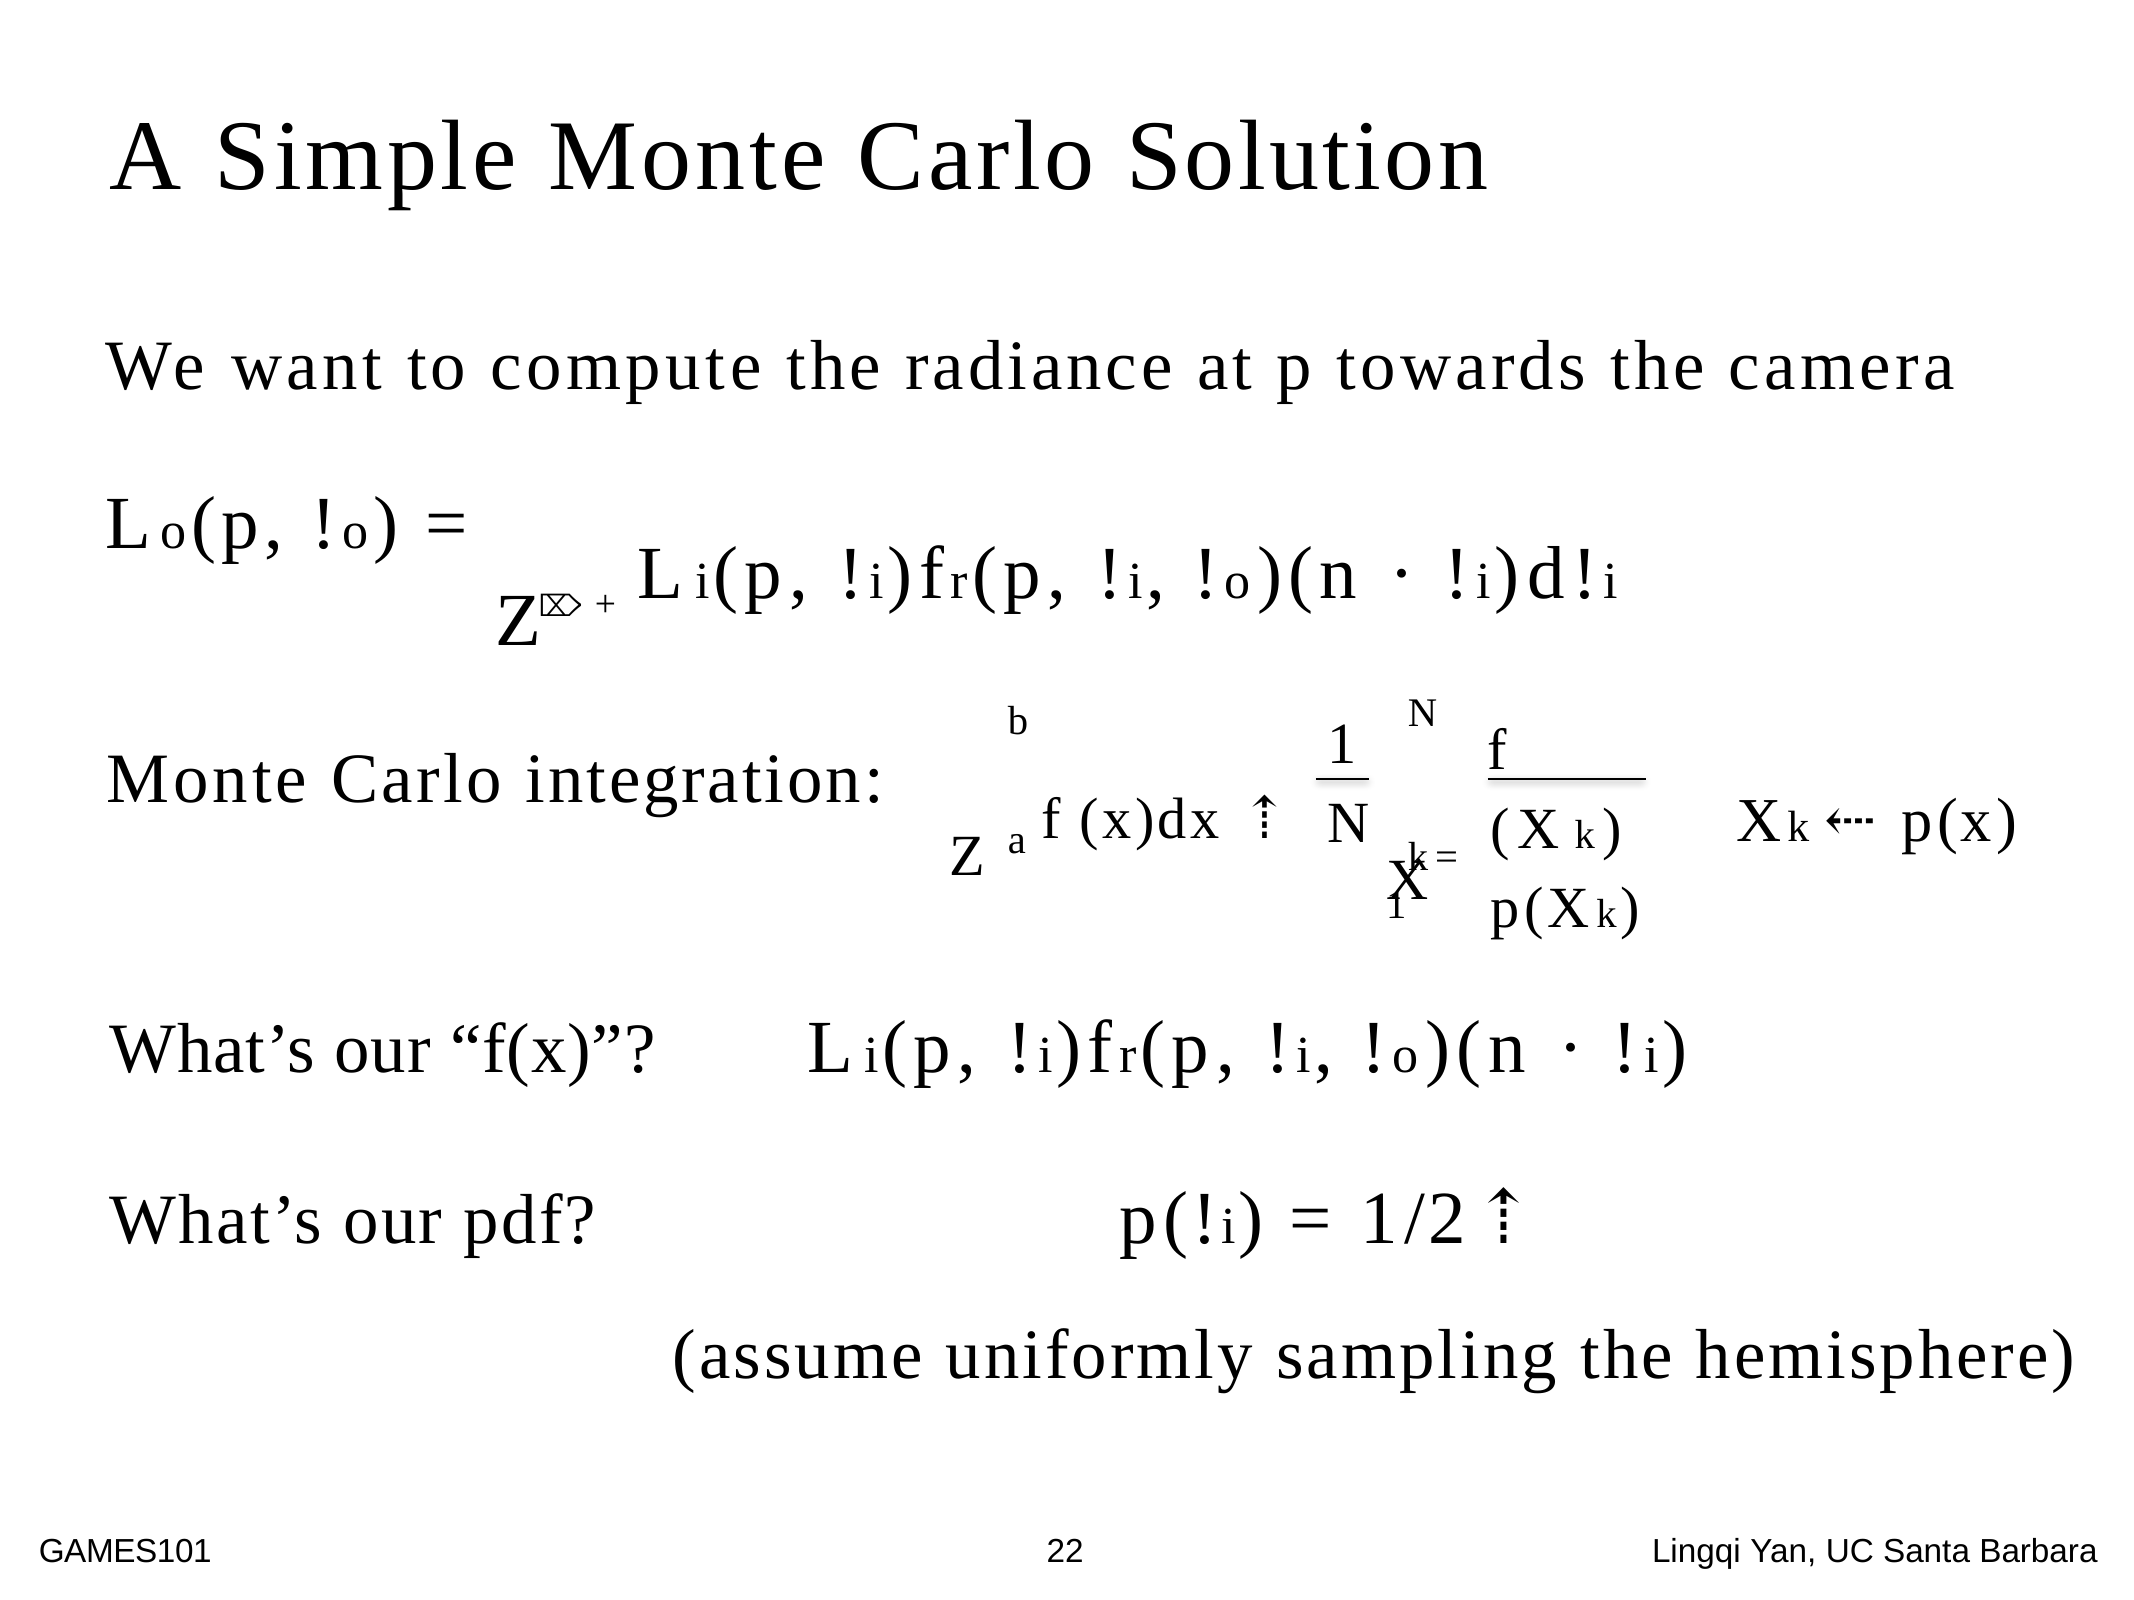

A Simple Monte Carlo Solution

We want to compute the radiance at p towards the camera

Lo(p, !o) =
⌦+
Z
Li(p, !i)fr(p, !i, !o)(n · !i)d!i
Z
N

k=1
X
b

a
f (Xk) p(Xk)
1

N
Monte Carlo integration:
Xk ⇠ p(x)
f (x)dx ⇡

What’s our “f(x)”?	Li(p, !i)fr(p, !i, !o)(n · !i)
What’s our pdf?	p(!i) = 1/2⇡
(assume uniformly sampling the hemisphere)
GAMES101	22	Lingqi Yan, UC Santa Barbara